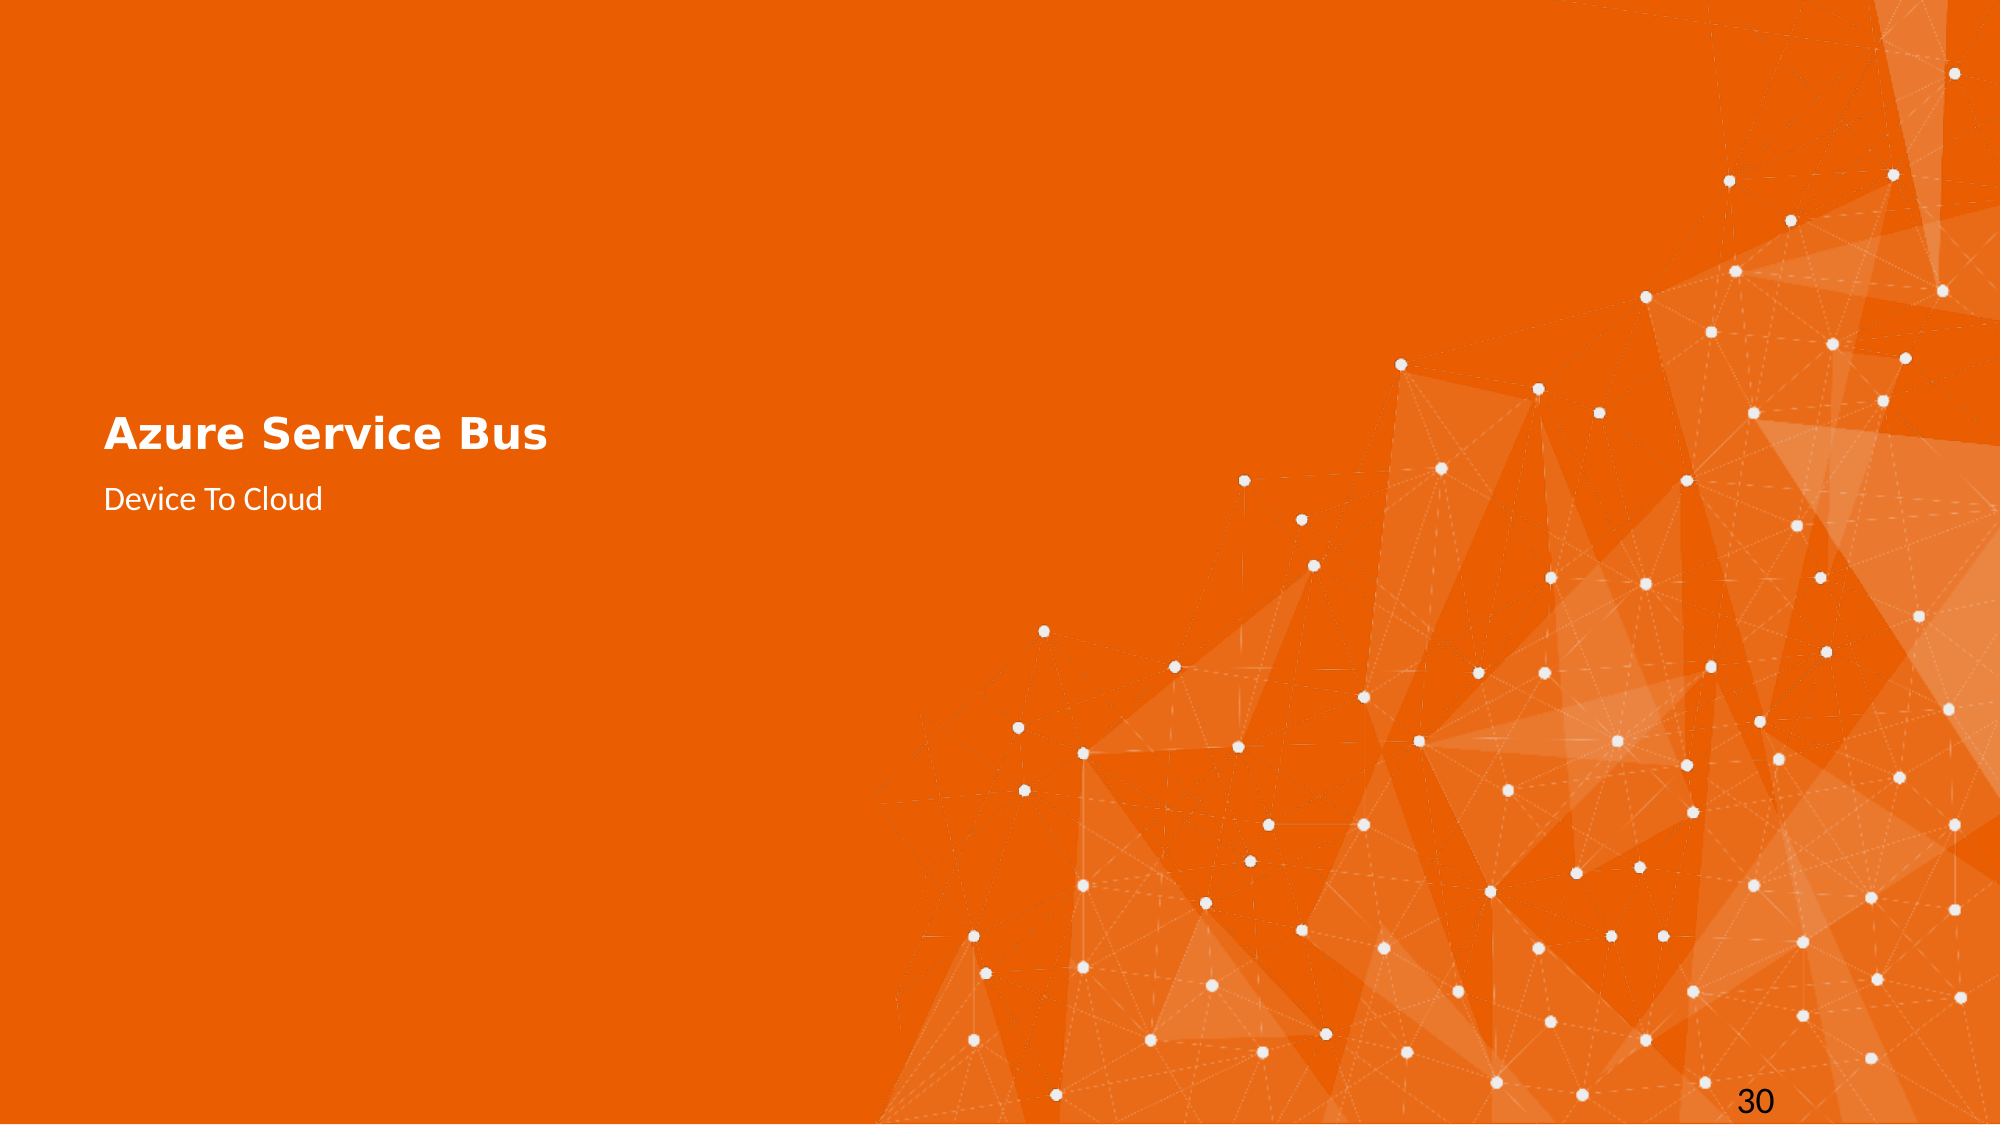

# Azure Service Bus
Device To Cloud
30